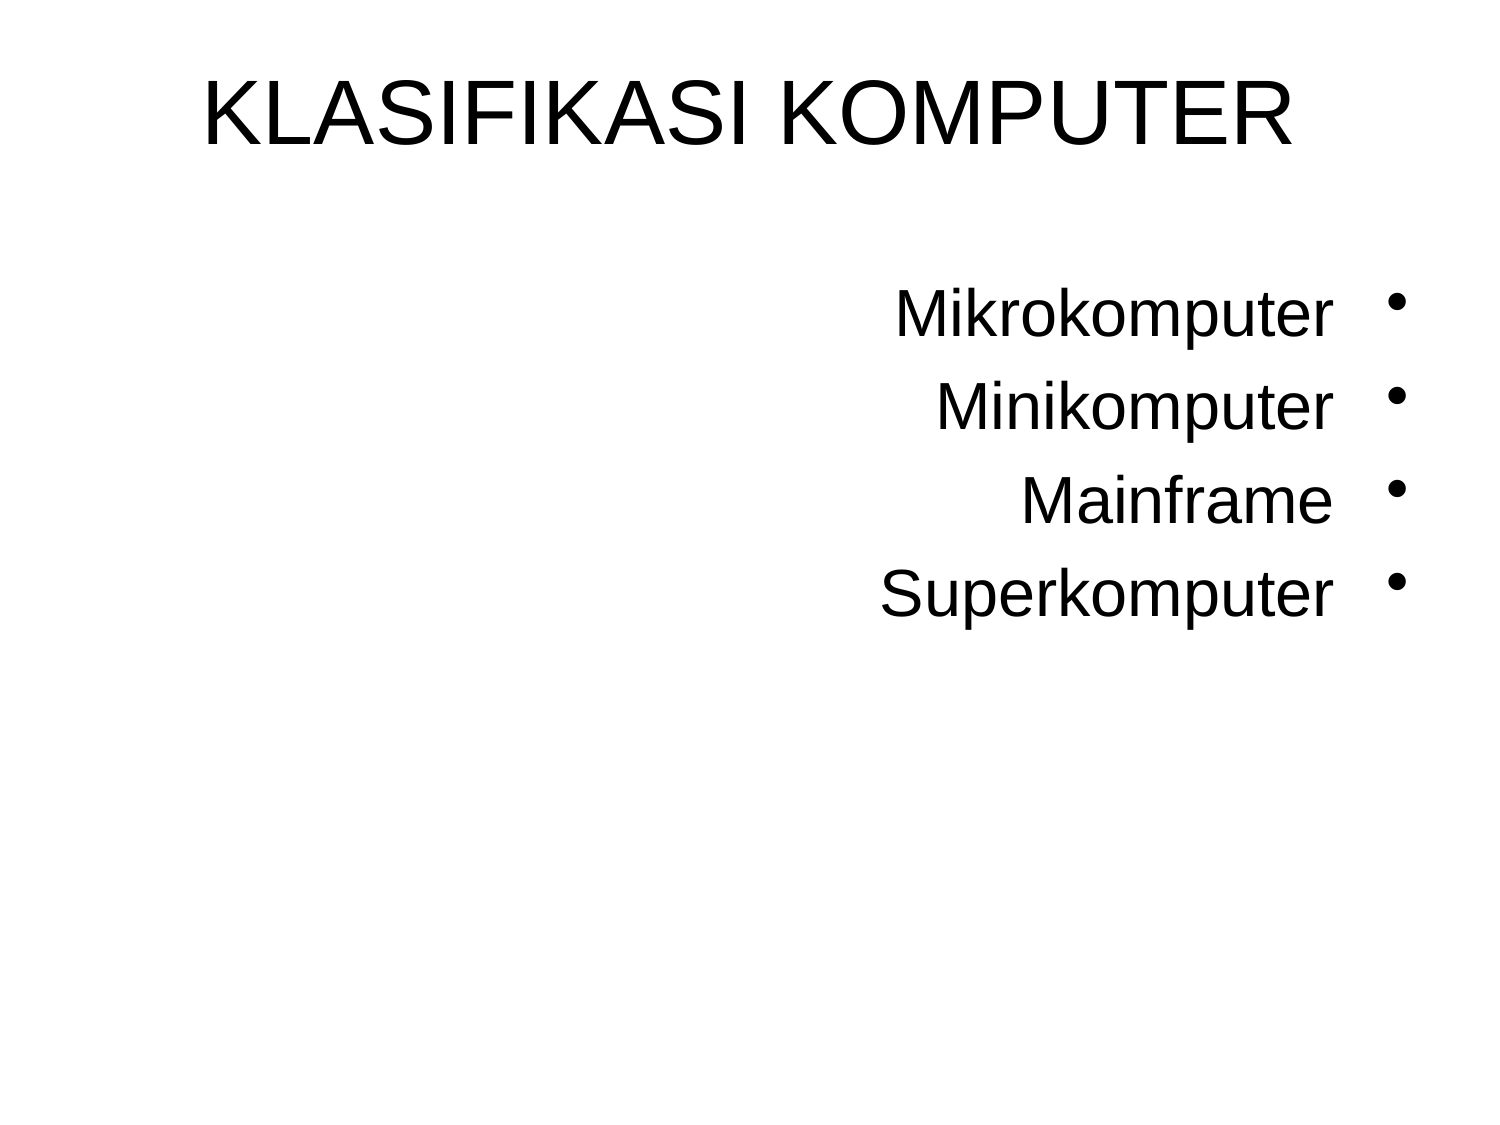

# KLASIFIKASI KOMPUTER
 Mikrokomputer
 Minikomputer
 Mainframe
 Superkomputer